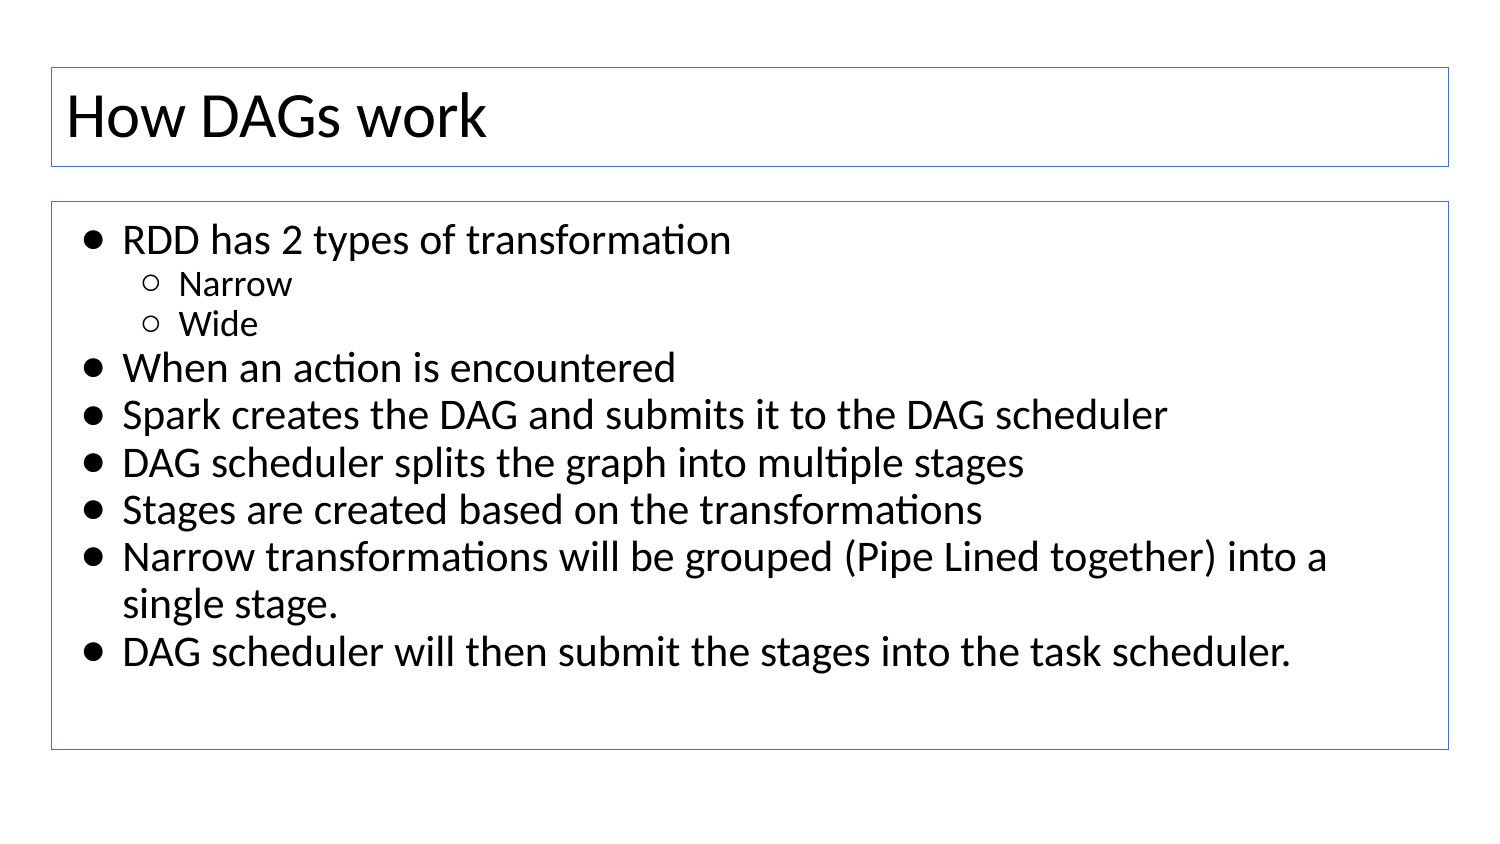

# How DAGs work
RDD has 2 types of transformation
Narrow
Wide
When an action is encountered
Spark creates the DAG and submits it to the DAG scheduler
DAG scheduler splits the graph into multiple stages
Stages are created based on the transformations
Narrow transformations will be grouped (Pipe Lined together) into a single stage.
DAG scheduler will then submit the stages into the task scheduler.